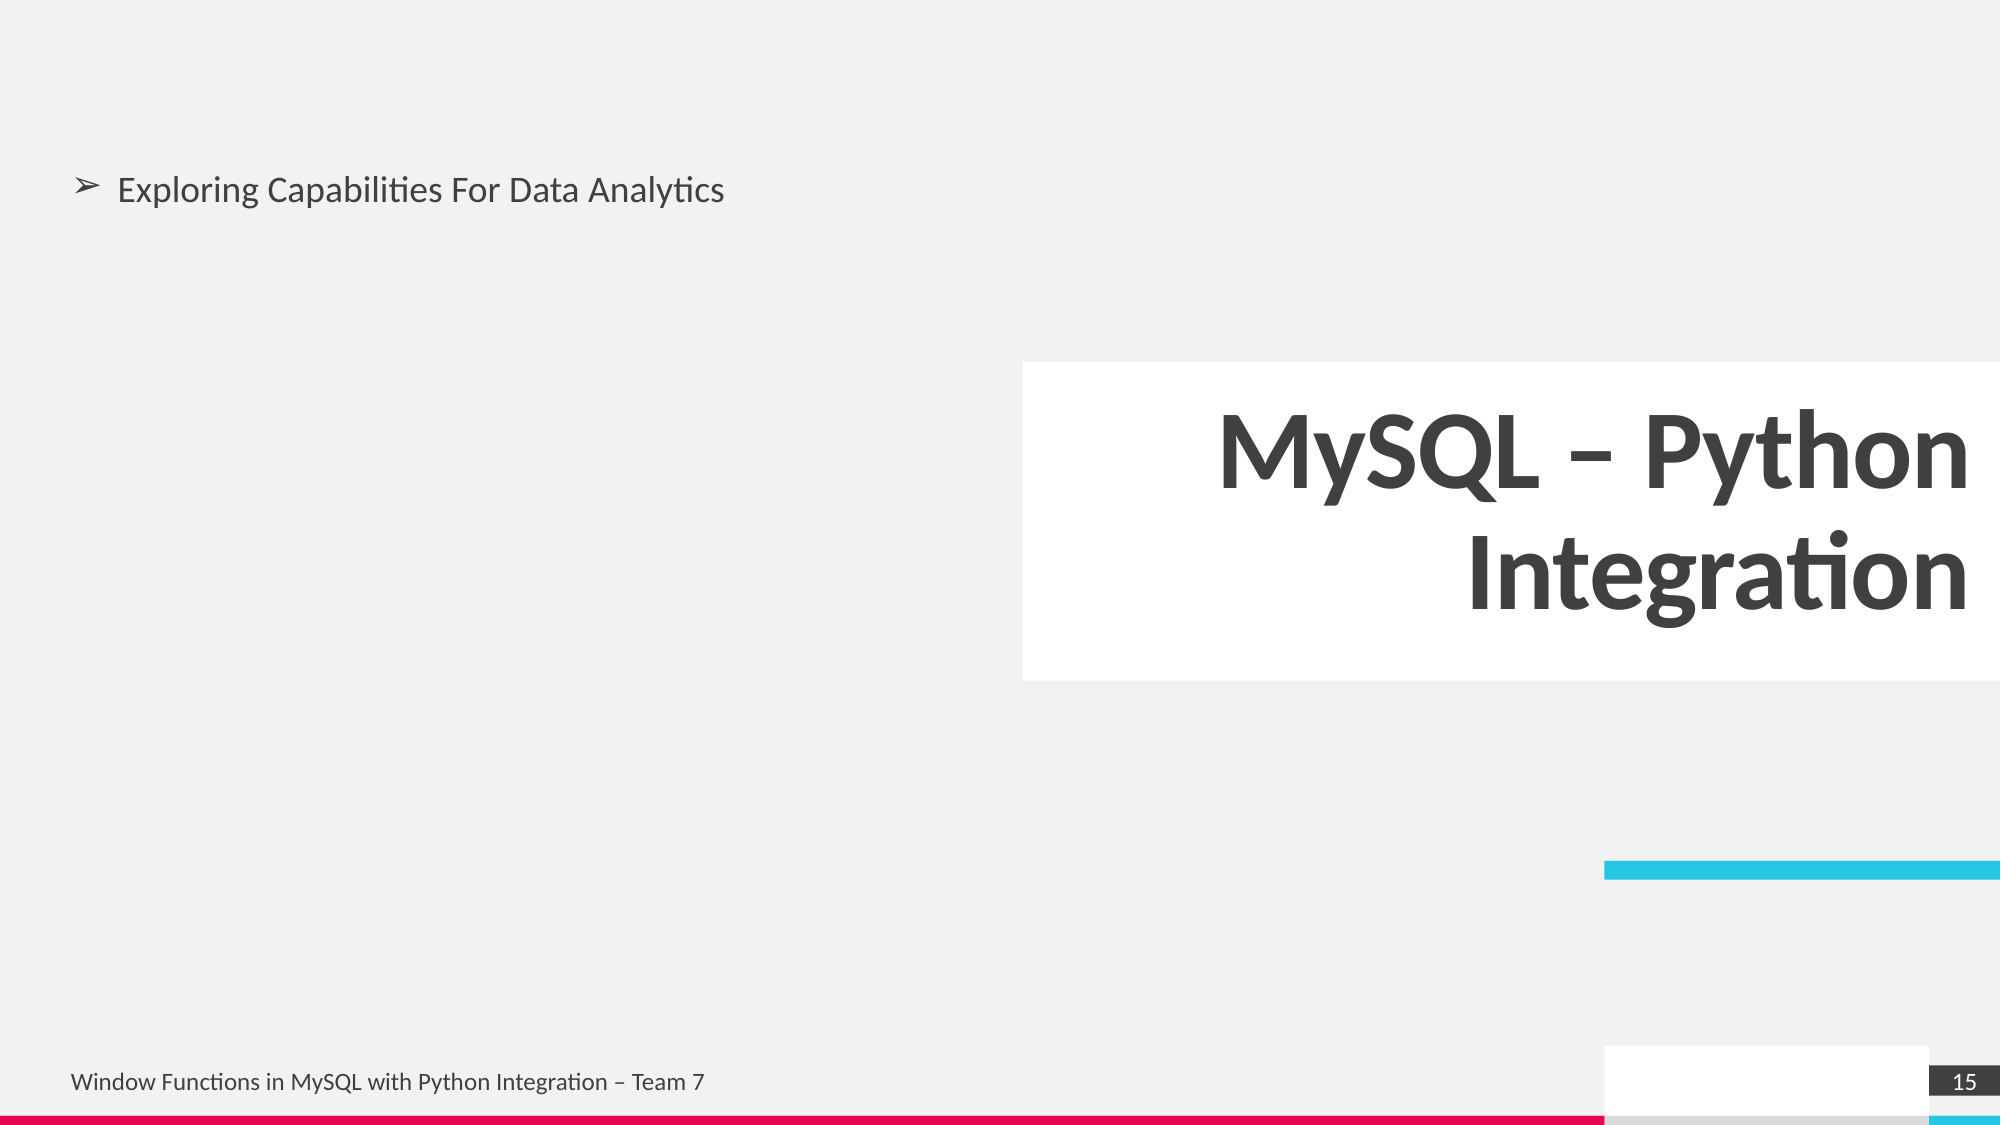

# MySQL – Python Integration
Exploring Capabilities For Data Analytics
15
Window Functions in MySQL with Python Integration – Team 7